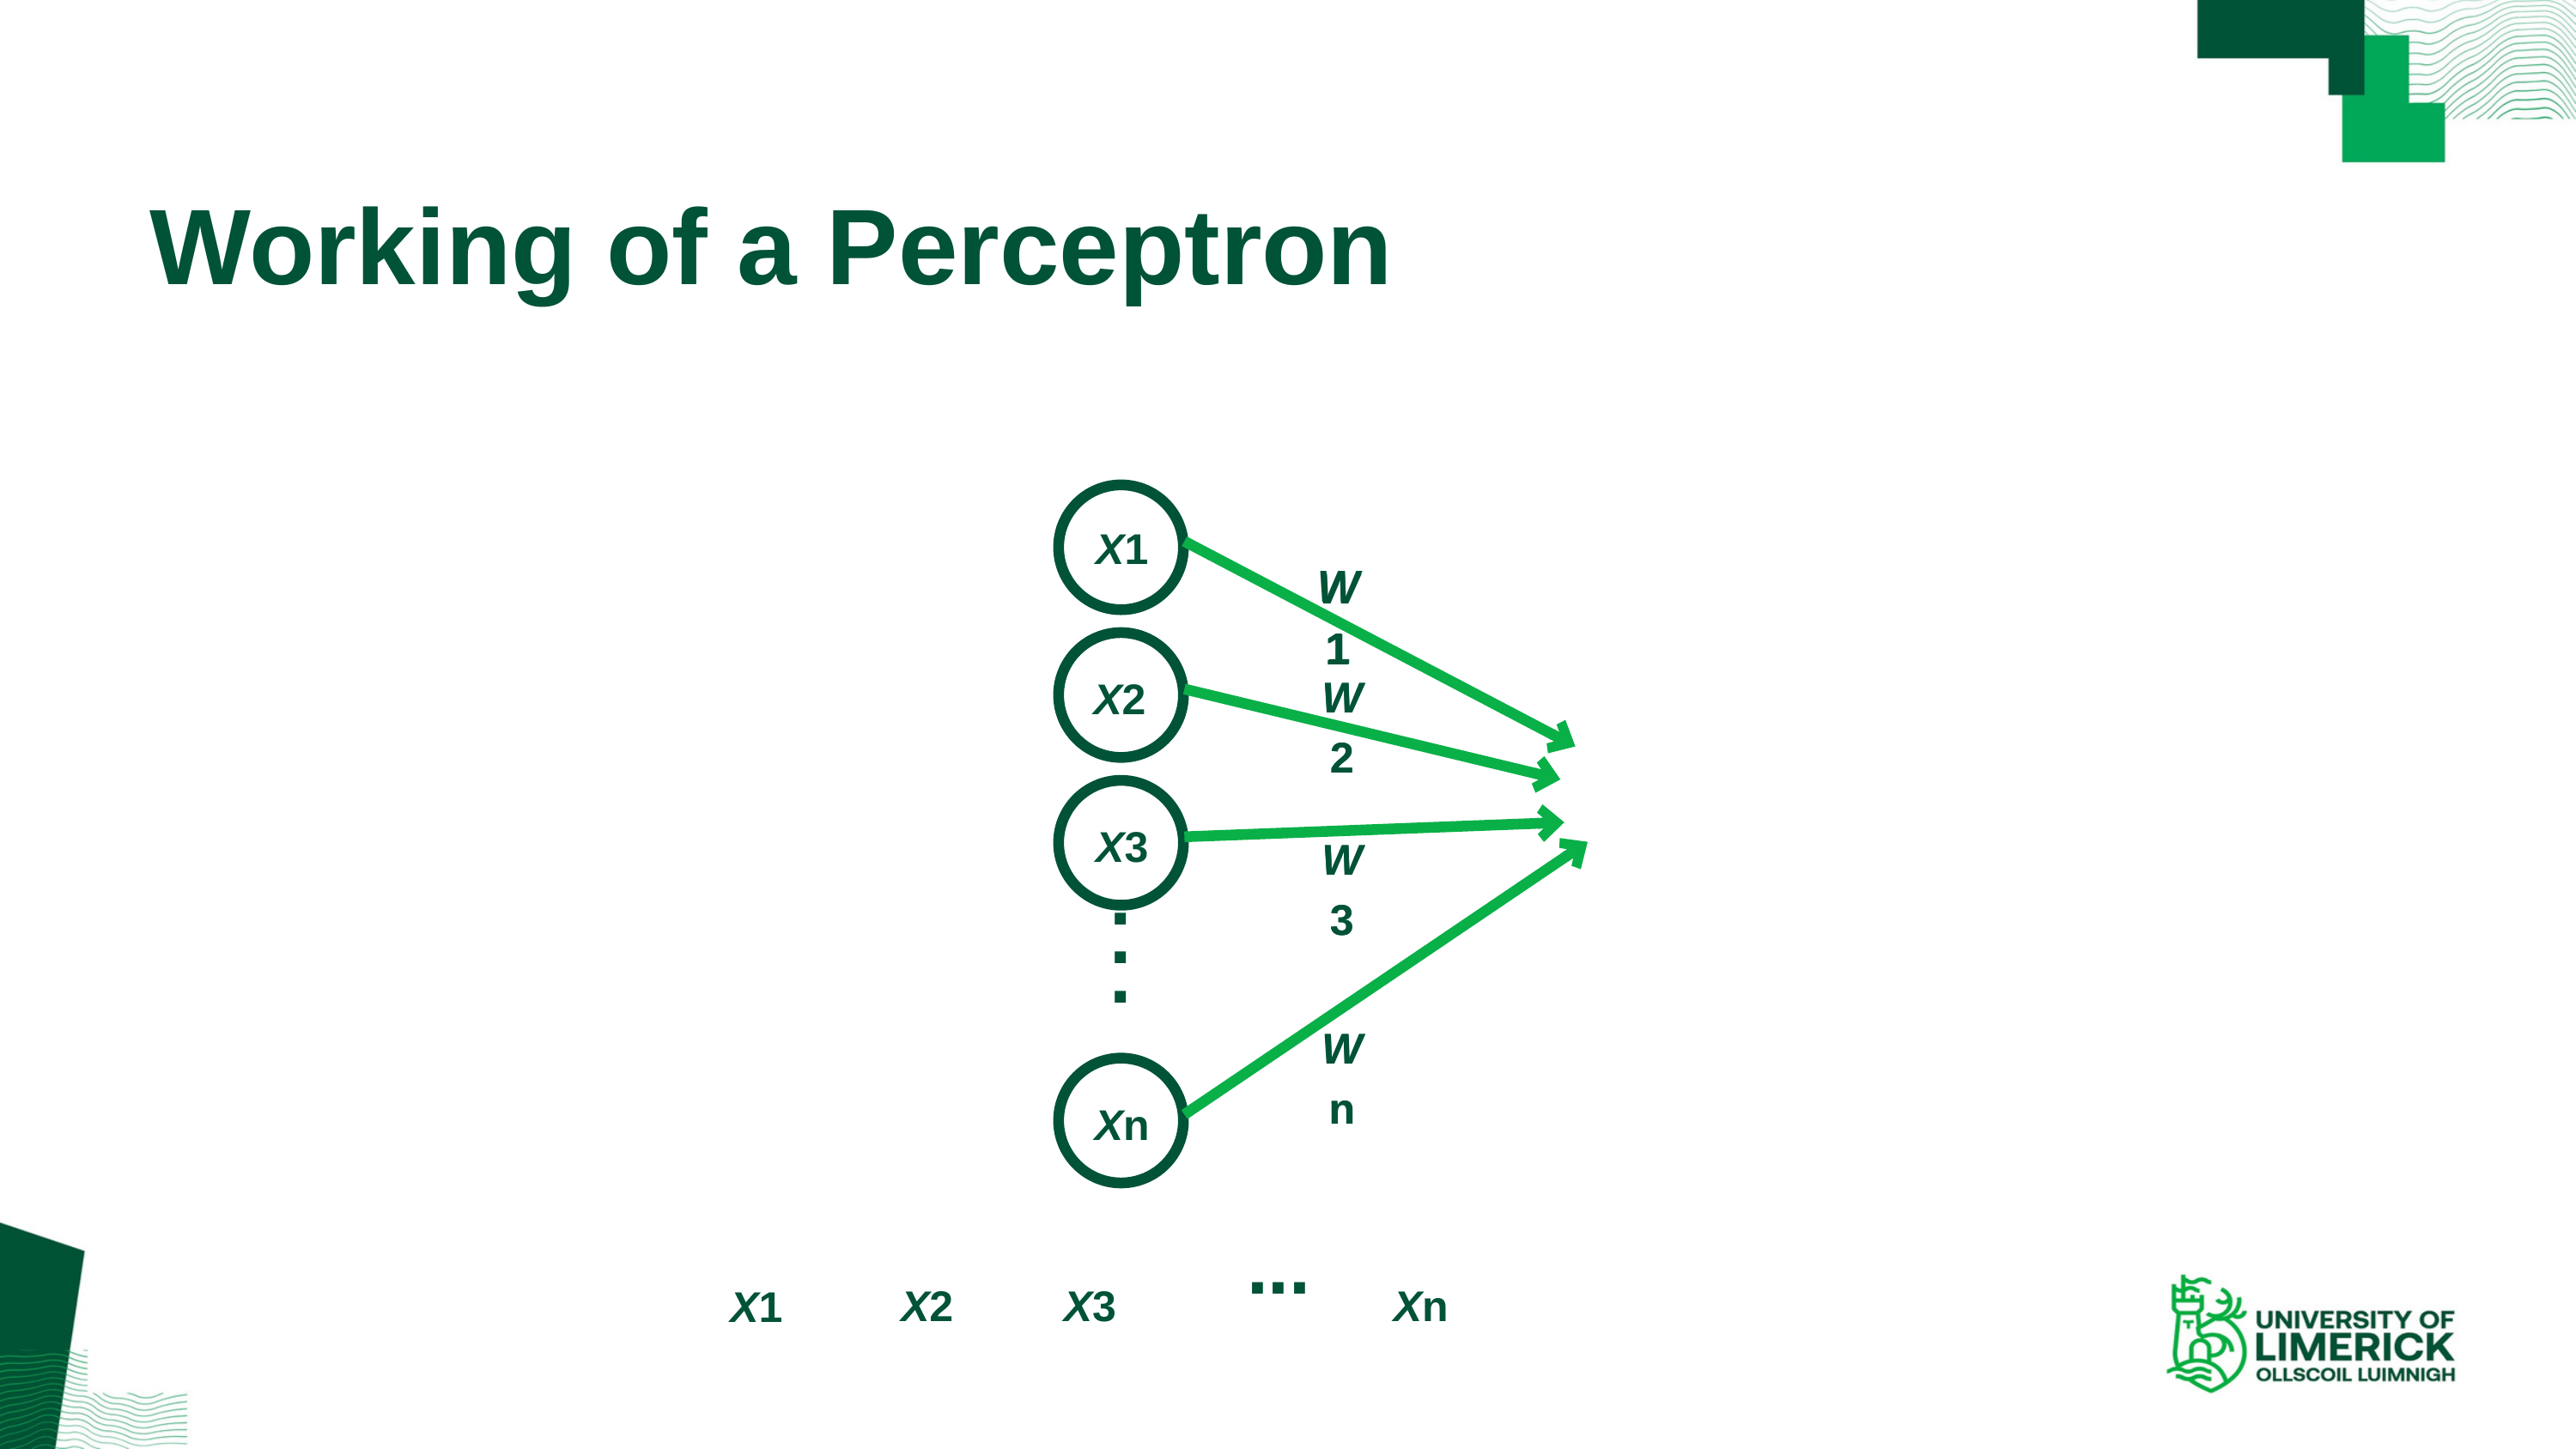

Working of a Perceptron

X1

W1
W1

X2
W2
W2

X3
W3
W3
.
.
.
Wn
Wn

Xn
X2
X3
Xn
...
X1